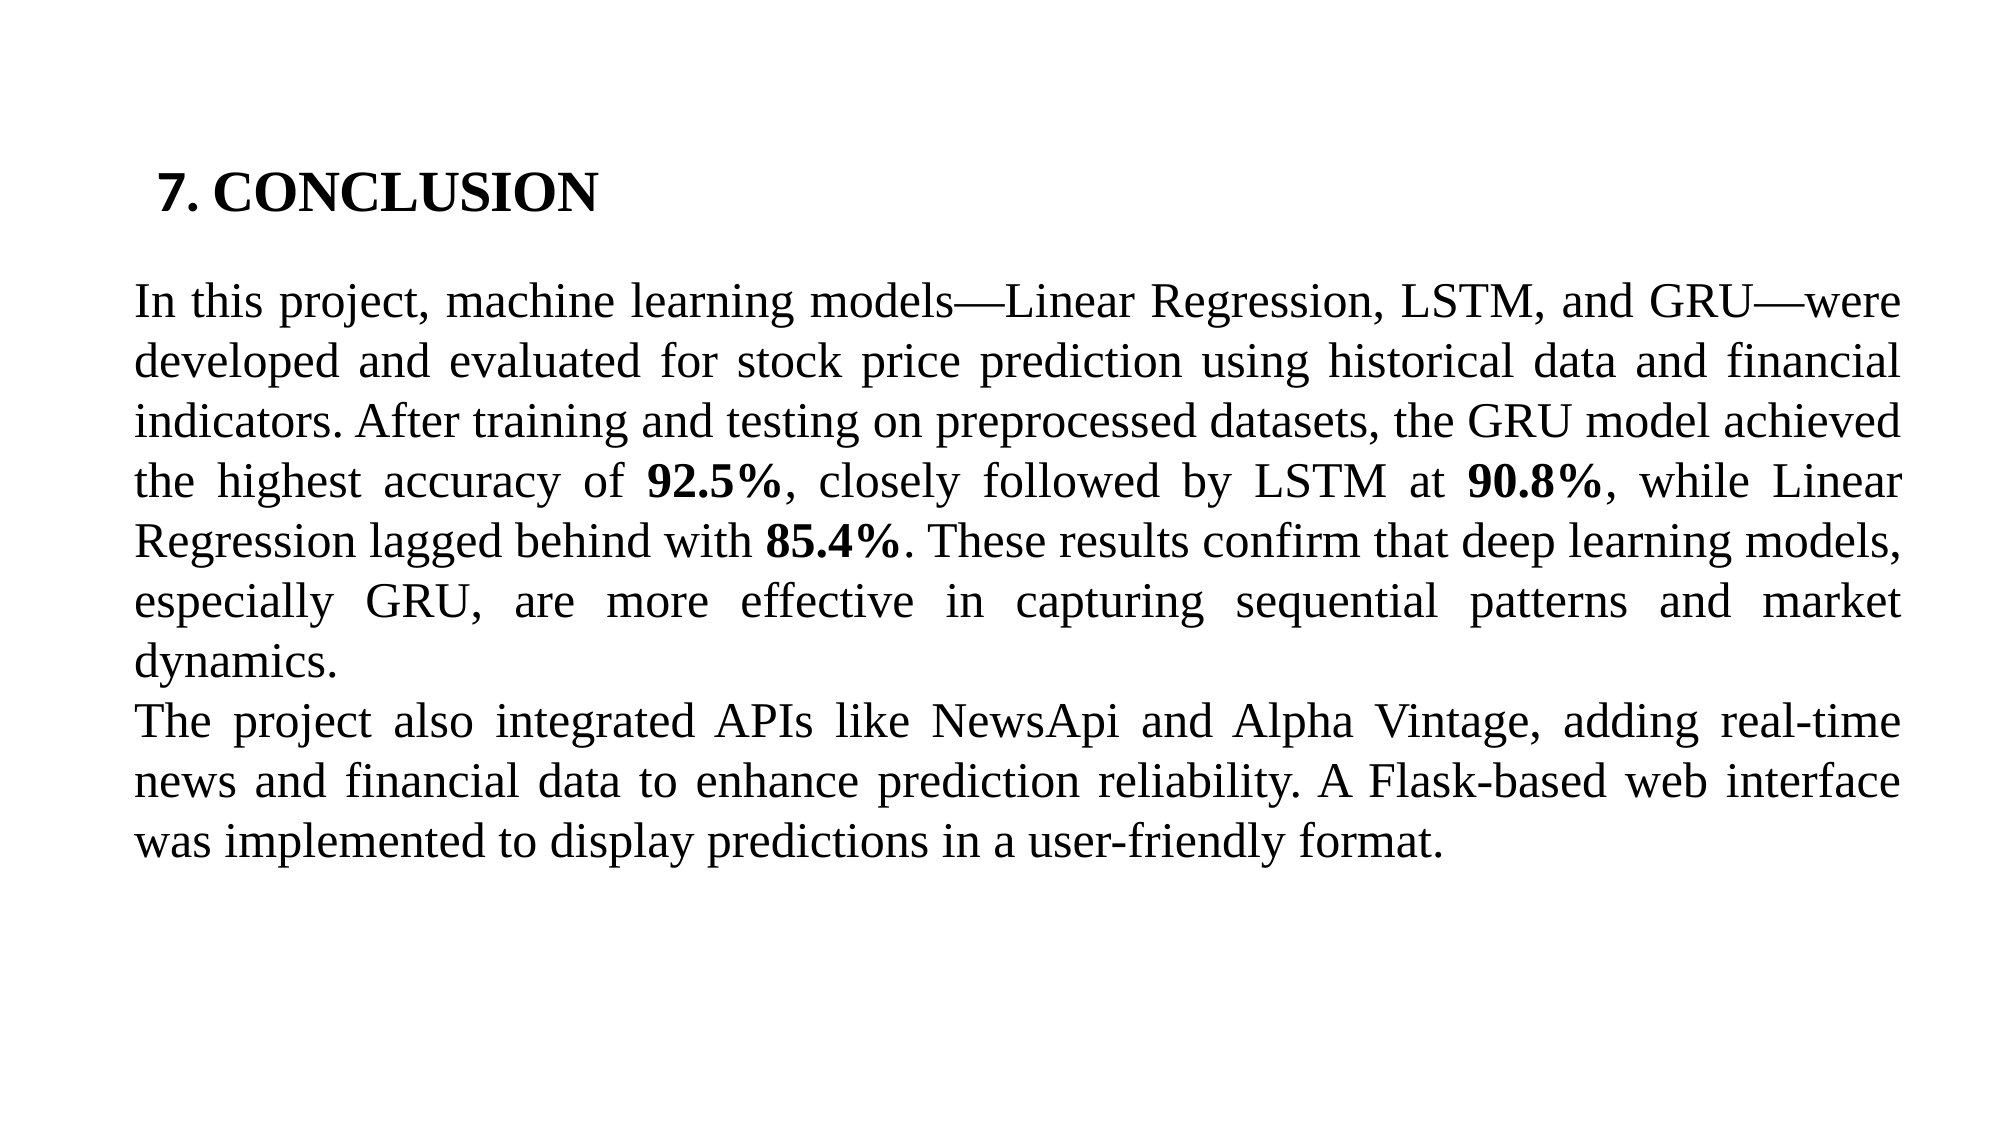

7. CONCLUSION
In this project, machine learning models—Linear Regression, LSTM, and GRU—were developed and evaluated for stock price prediction using historical data and financial indicators. After training and testing on preprocessed datasets, the GRU model achieved the highest accuracy of 92.5%, closely followed by LSTM at 90.8%, while Linear Regression lagged behind with 85.4%. These results confirm that deep learning models, especially GRU, are more effective in capturing sequential patterns and market dynamics.
The project also integrated APIs like NewsApi and Alpha Vintage, adding real-time news and financial data to enhance prediction reliability. A Flask-based web interface was implemented to display predictions in a user-friendly format.